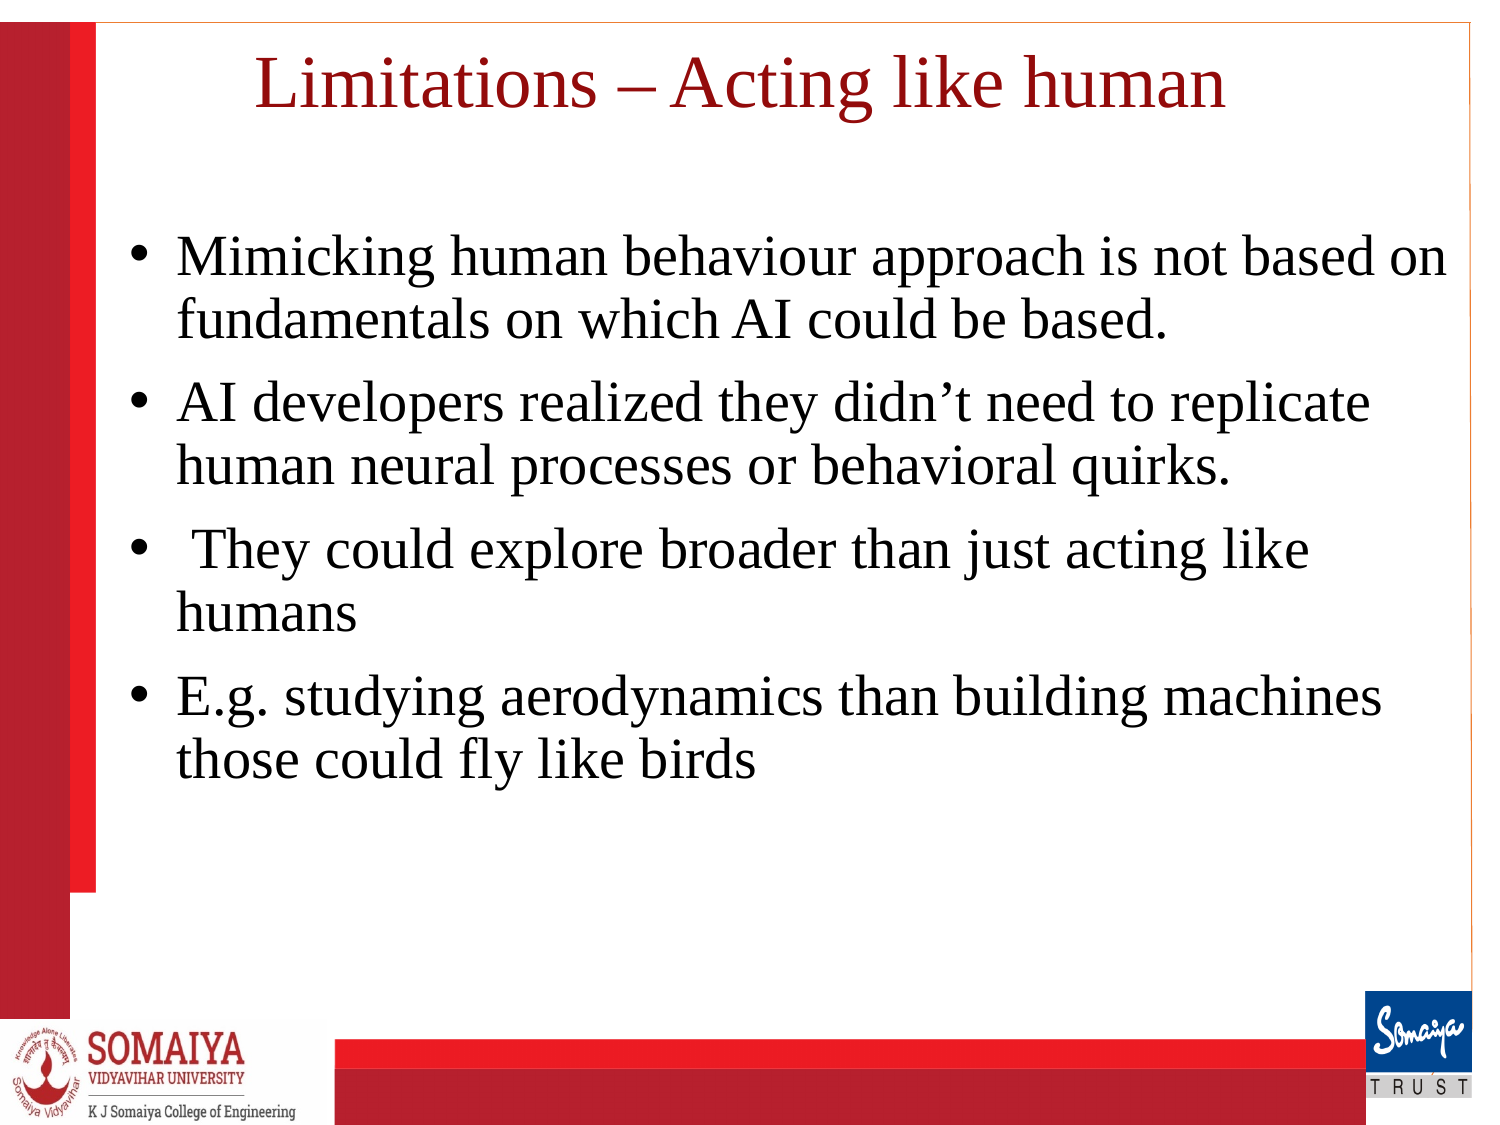

# Limitations – Acting like human
Mimicking human behaviour approach is not based on fundamentals on which AI could be based.
AI developers realized they didn’t need to replicate human neural processes or behavioral quirks.
 They could explore broader than just acting like humans
E.g. studying aerodynamics than building machines those could fly like birds